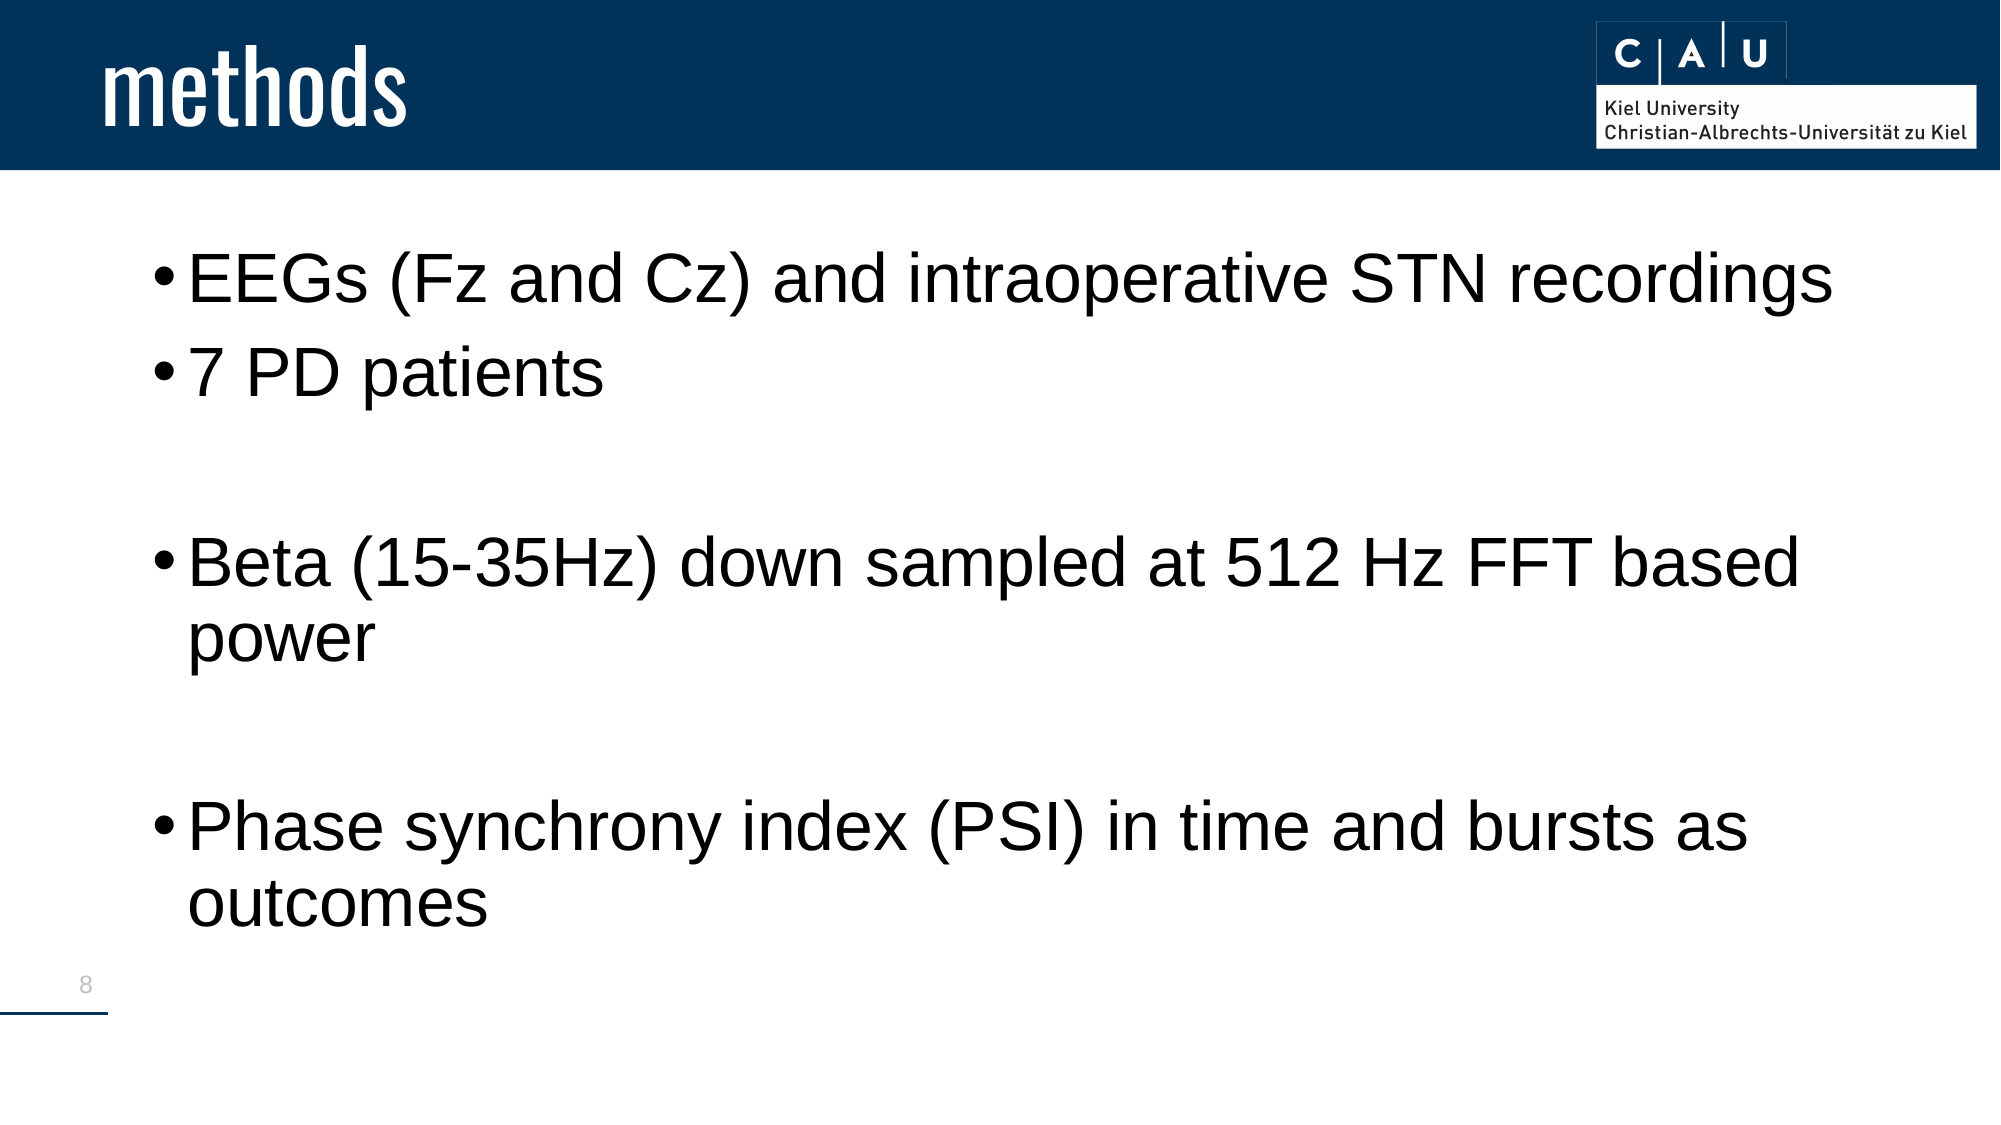

# methods

EEGs (Fz and Cz) and intraoperative STN recordings
7 PD patients

Beta (15-35Hz) down sampled at 512 Hz FFT based power

Phase synchrony index (PSI) in time and bursts as outcomes
8